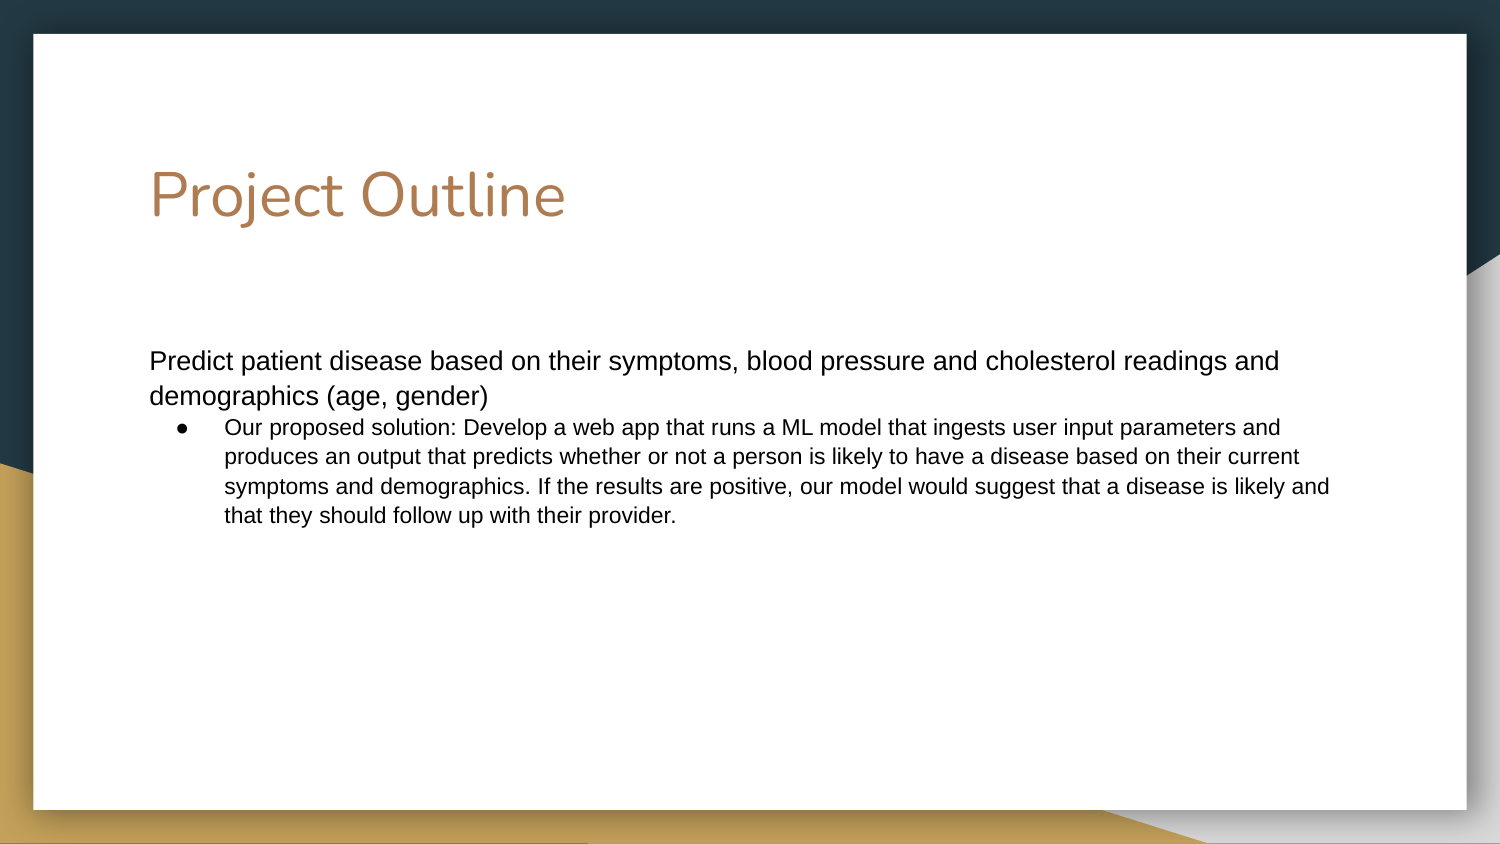

# Project Outline
Predict patient disease based on their symptoms, blood pressure and cholesterol readings and demographics (age, gender)
Our proposed solution: Develop a web app that runs a ML model that ingests user input parameters and produces an output that predicts whether or not a person is likely to have a disease based on their current symptoms and demographics. If the results are positive, our model would suggest that a disease is likely and that they should follow up with their provider.